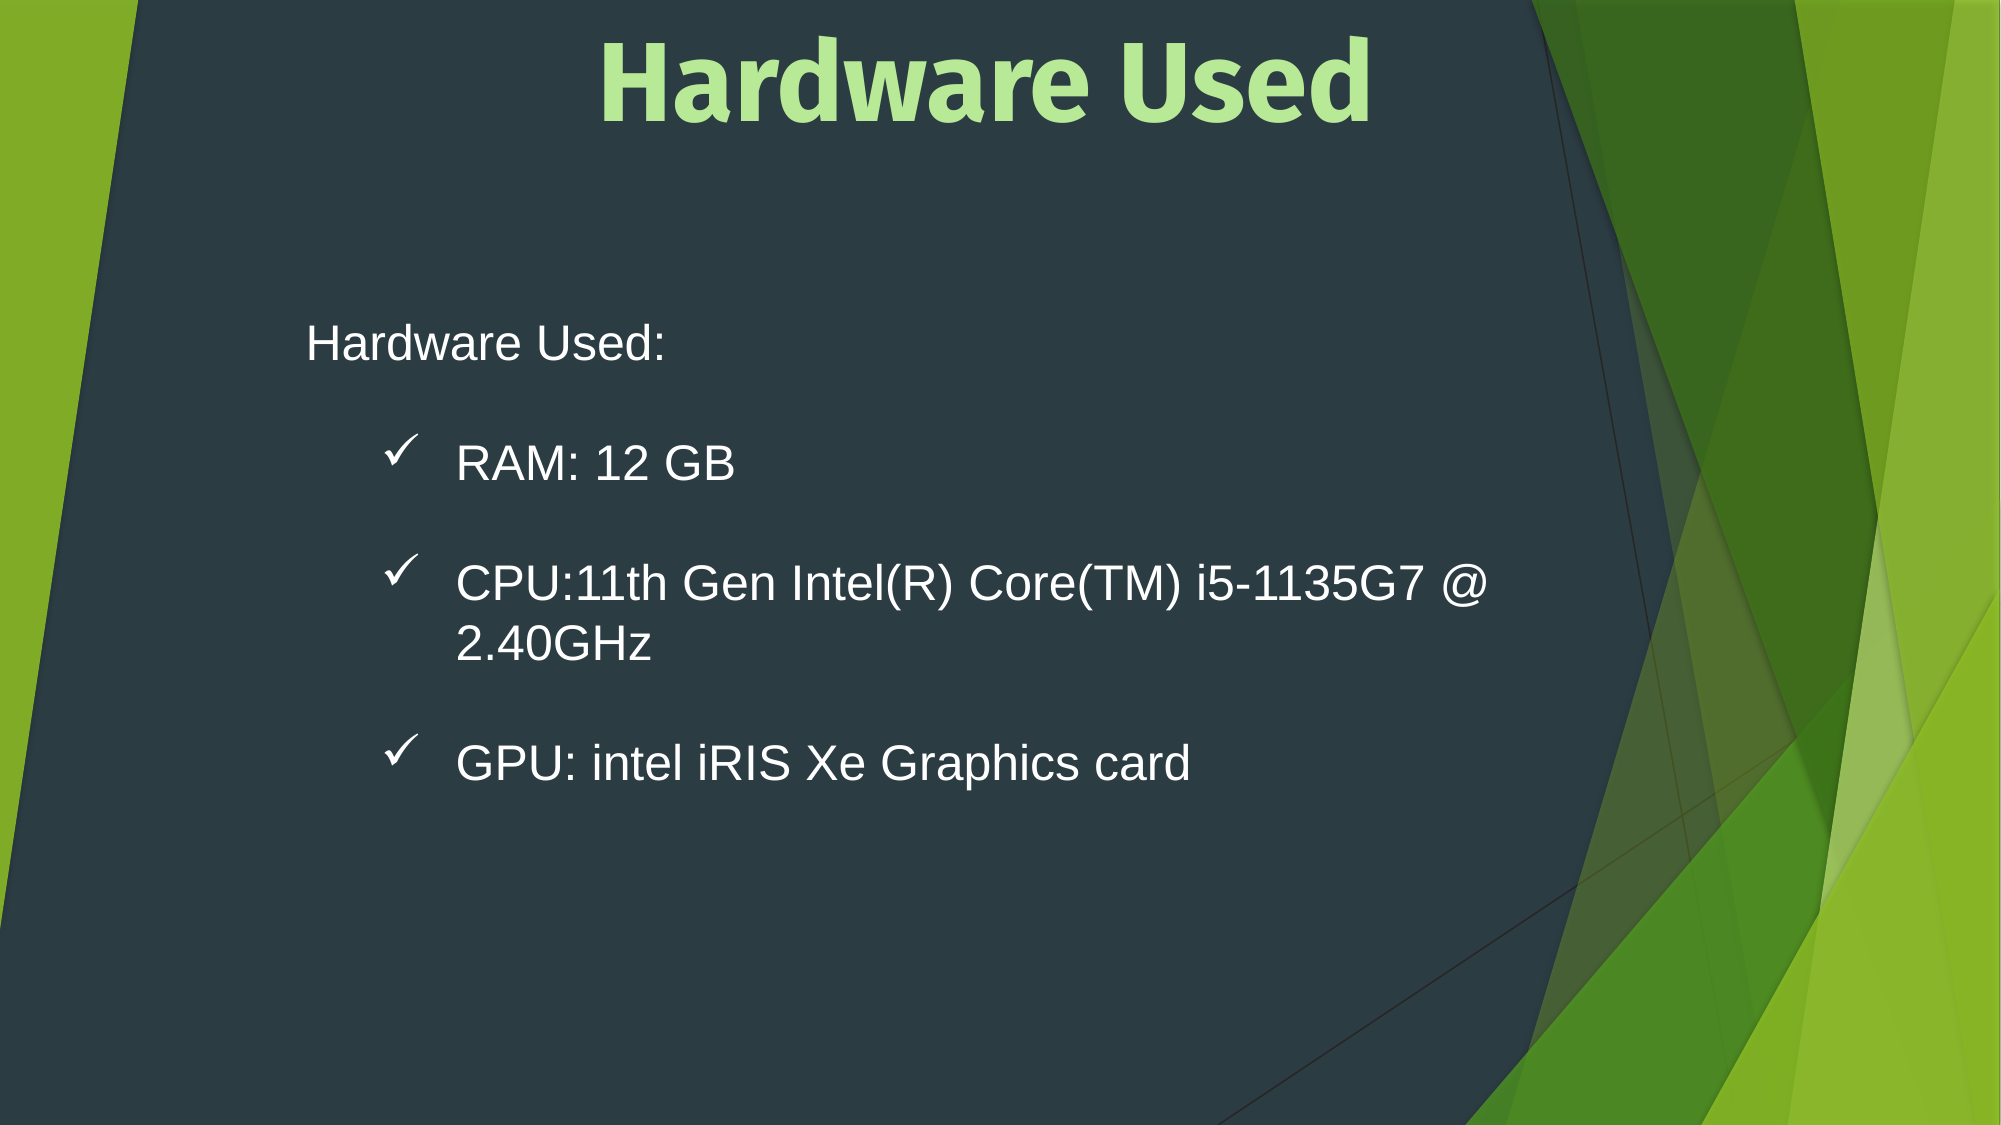

Hardware Used
Hardware Used:

RAM: 12 GB

CPU:11th Gen Intel(R) Core(TM) i5-1135G7 @ 2.40GHz

GPU: intel iRIS Xe Graphics card